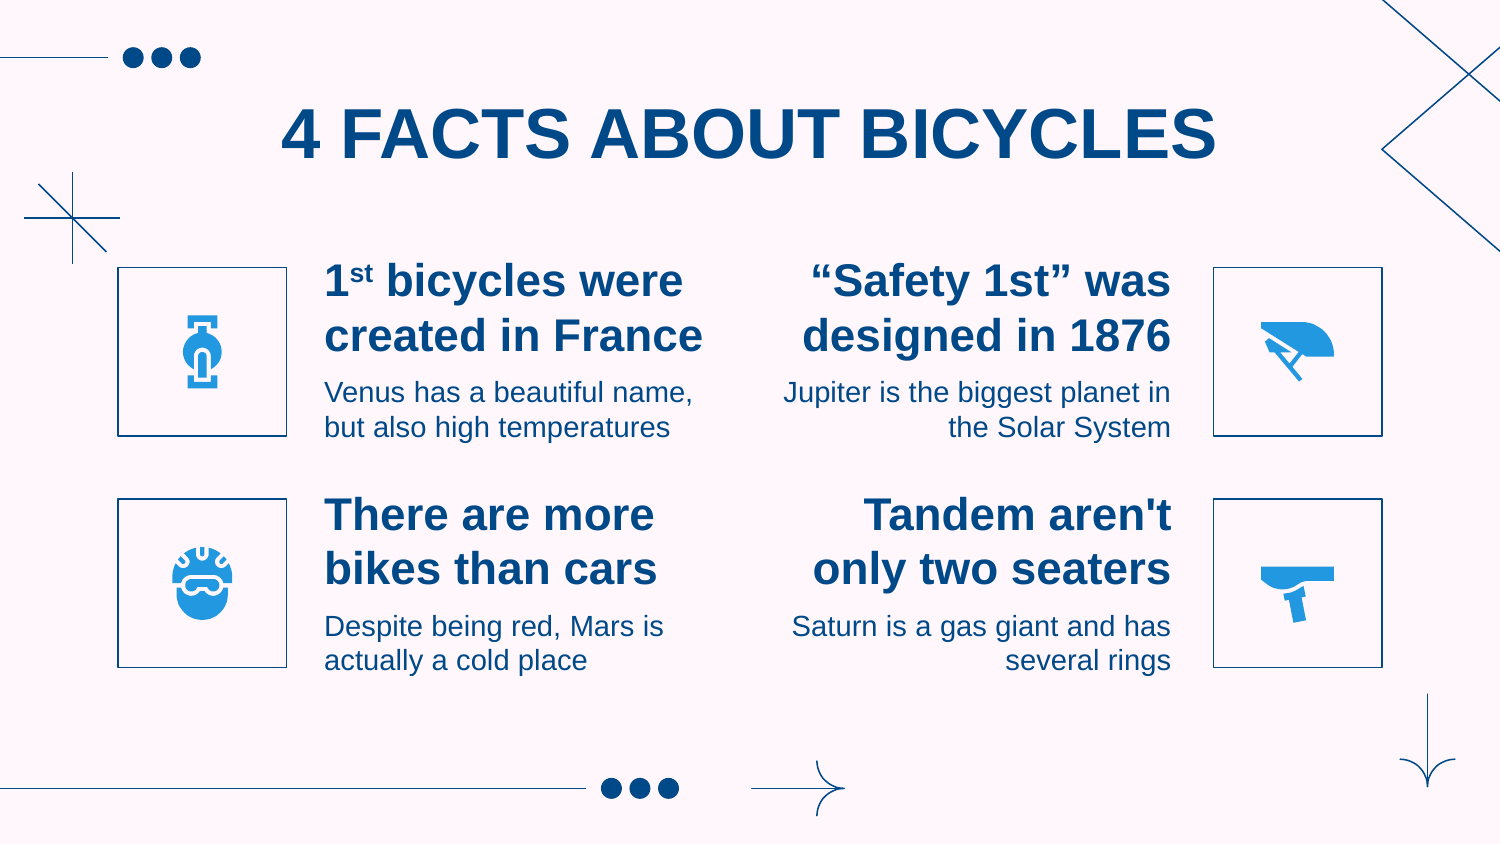

# 4 FACTS ABOUT BICYCLES
1st bicycles were created in France
“Safety 1st” was designed in 1876

Jupiter is the biggest planet in the Solar System
Venus has a beautiful name, but also high temperatures
Tandem aren't only two seaters
There are more bikes than cars

Saturn is a gas giant and has several rings
Despite being red, Mars is actually a cold place